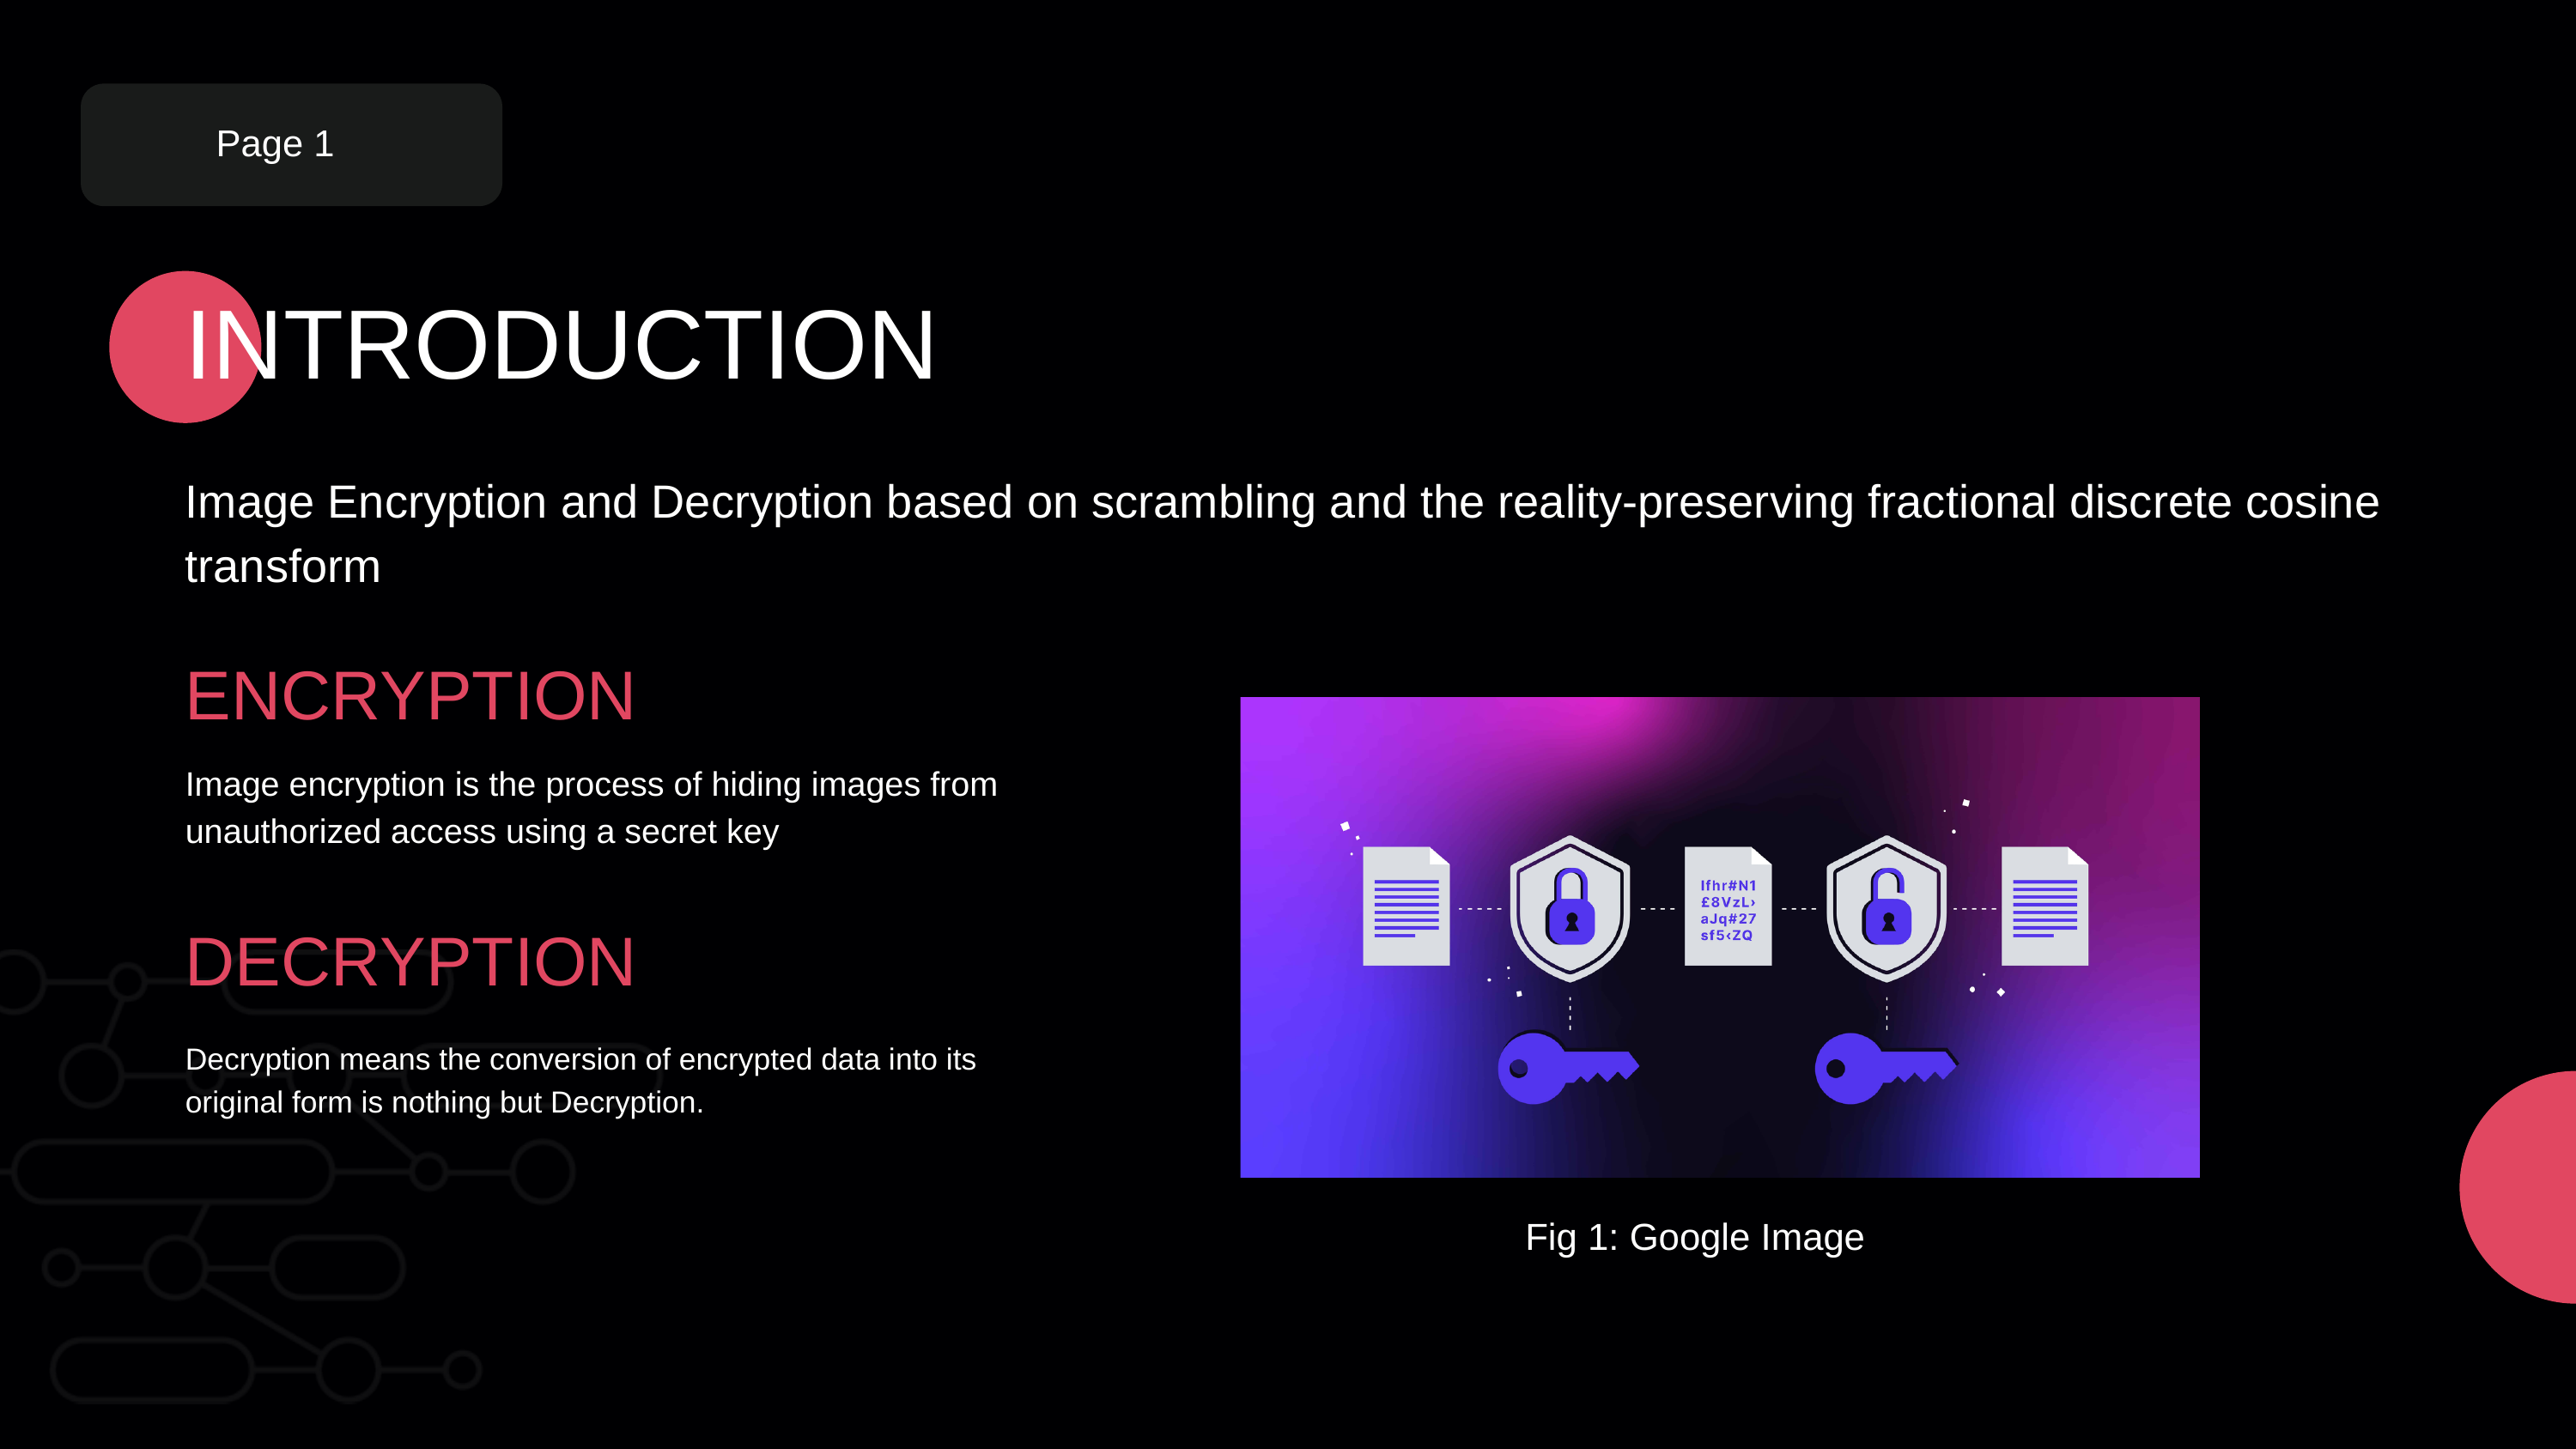

Page 1

INTRODUCTION
Image Encryption and Decryption based on scrambling and the reality-preserving fractional discrete cosine transform
ENCRYPTION

Image encryption is the process of hiding images from unauthorized access using a secret key
DECRYPTION

Decryption means the conversion of encrypted data into its original form is nothing but Decryption.

Fig 1: Google Image